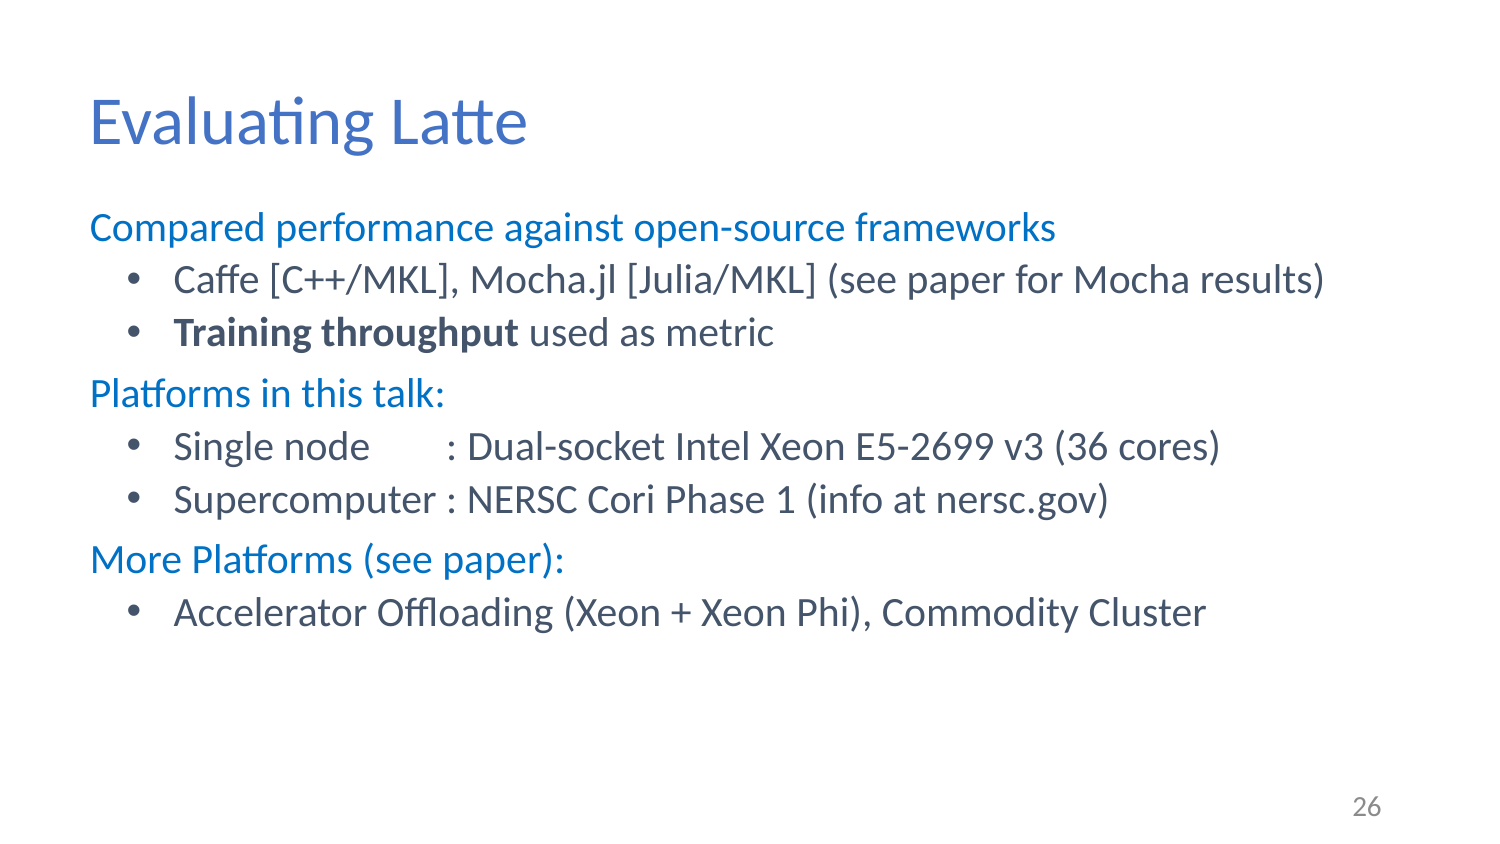

# Evaluating Latte
Compared performance against open-source frameworks
Caffe [C++/MKL], Mocha.jl [Julia/MKL] (see paper for Mocha results)
Training throughput used as metric
Platforms in this talk:
Single node        : Dual-socket Intel Xeon E5-2699 v3 (36 cores)
Supercomputer : NERSC Cori Phase 1 (info at nersc.gov)
More Platforms (see paper):
Accelerator Offloading (Xeon + Xeon Phi), Commodity Cluster
26